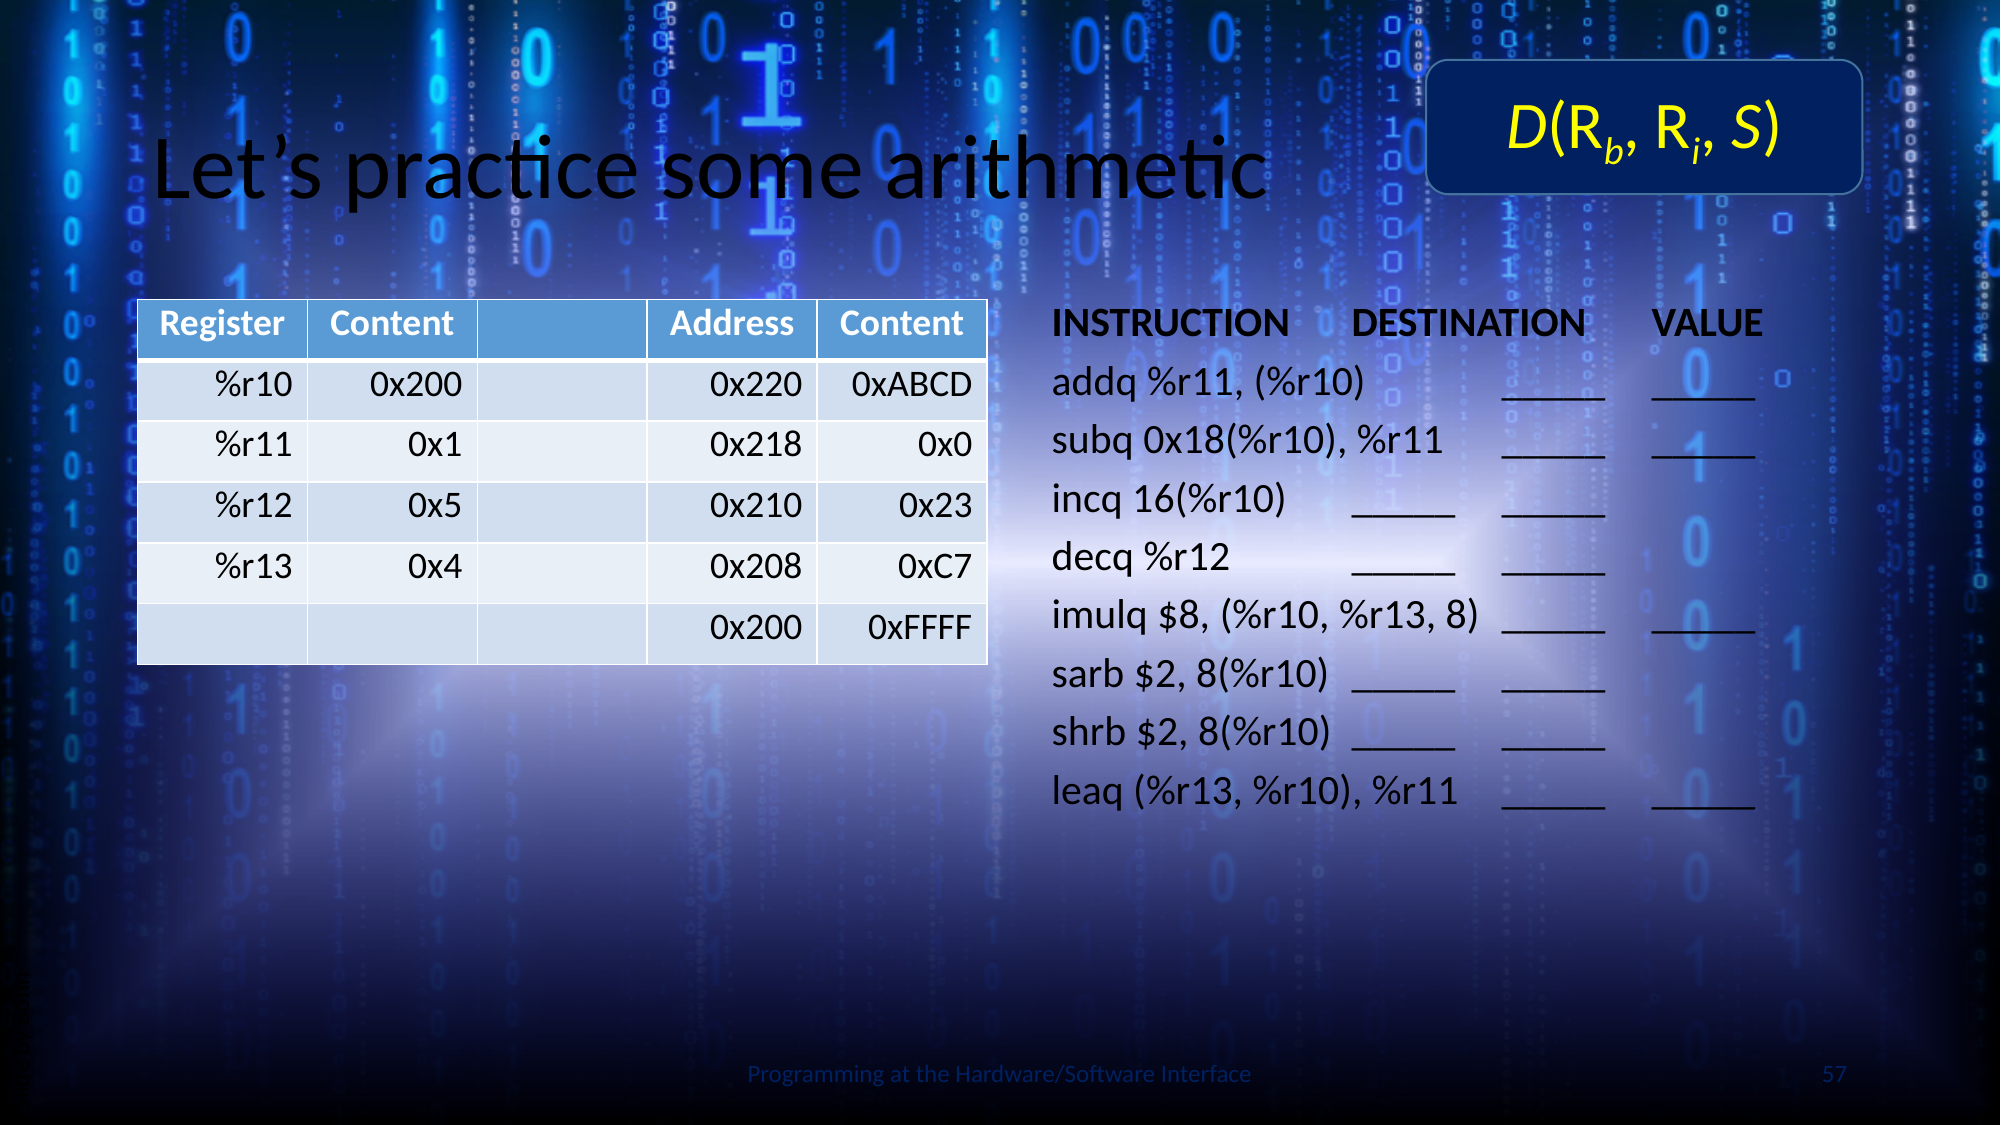

# Let’s practice some arithmetic
D(Rb, Ri, S)
INSTRUCTION	DESTINATION	VALUE
addq %r11, (%r10)	_____	_____
subq 0x18(%r10), %r11	_____	_____
incq 16(%r10)	_____	_____
decq %r12	_____	_____
imulq $8, (%r10, %r13, 8) 	_____	_____
sarb $2, 8(%r10)	_____	_____
shrb $2, 8(%r10)	_____	_____
leaq (%r13, %r10), %r11	_____	_____
| Register | Content |  | Address | Content |
| --- | --- | --- | --- | --- |
| %r10 | 0x200 |  | 0x220 | 0xABCD |
| %r11 | 0x1 |  | 0x218 | 0x0 |
| %r12 | 0x5 |  | 0x210 | 0x23 |
| %r13 | 0x4 |  | 0x208 | 0xC7 |
|  |  |  | 0x200 | 0xFFFF |
Slide by Bohn
Programming at the Hardware/Software Interface
57